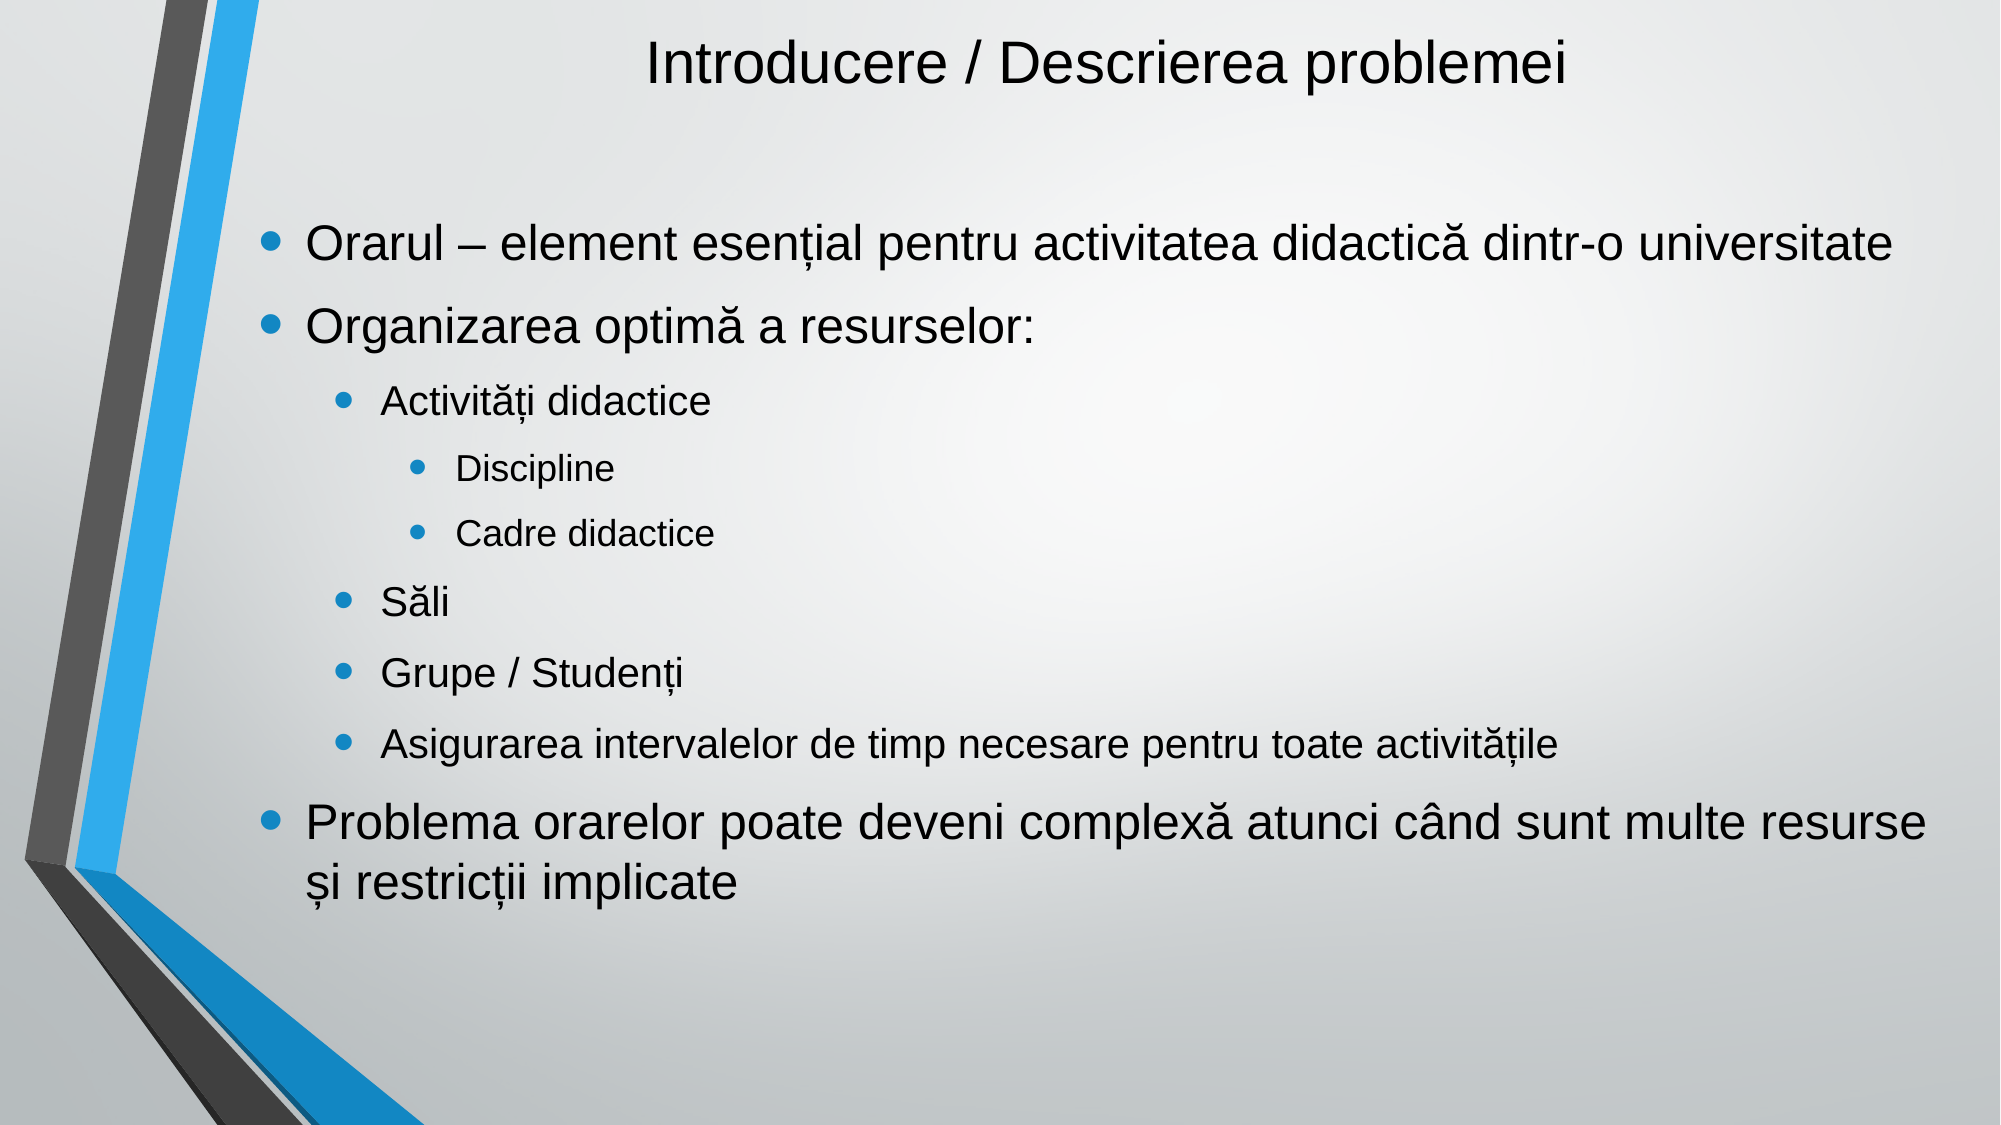

# Introducere / Descrierea problemei
Orarul – element esențial pentru activitatea didactică dintr-o universitate
Organizarea optimă a resurselor:
Activități didactice
Discipline
Cadre didactice
Săli
Grupe / Studenți
Asigurarea intervalelor de timp necesare pentru toate activitățile
Problema orarelor poate deveni complexă atunci când sunt multe resurse și restricții implicate